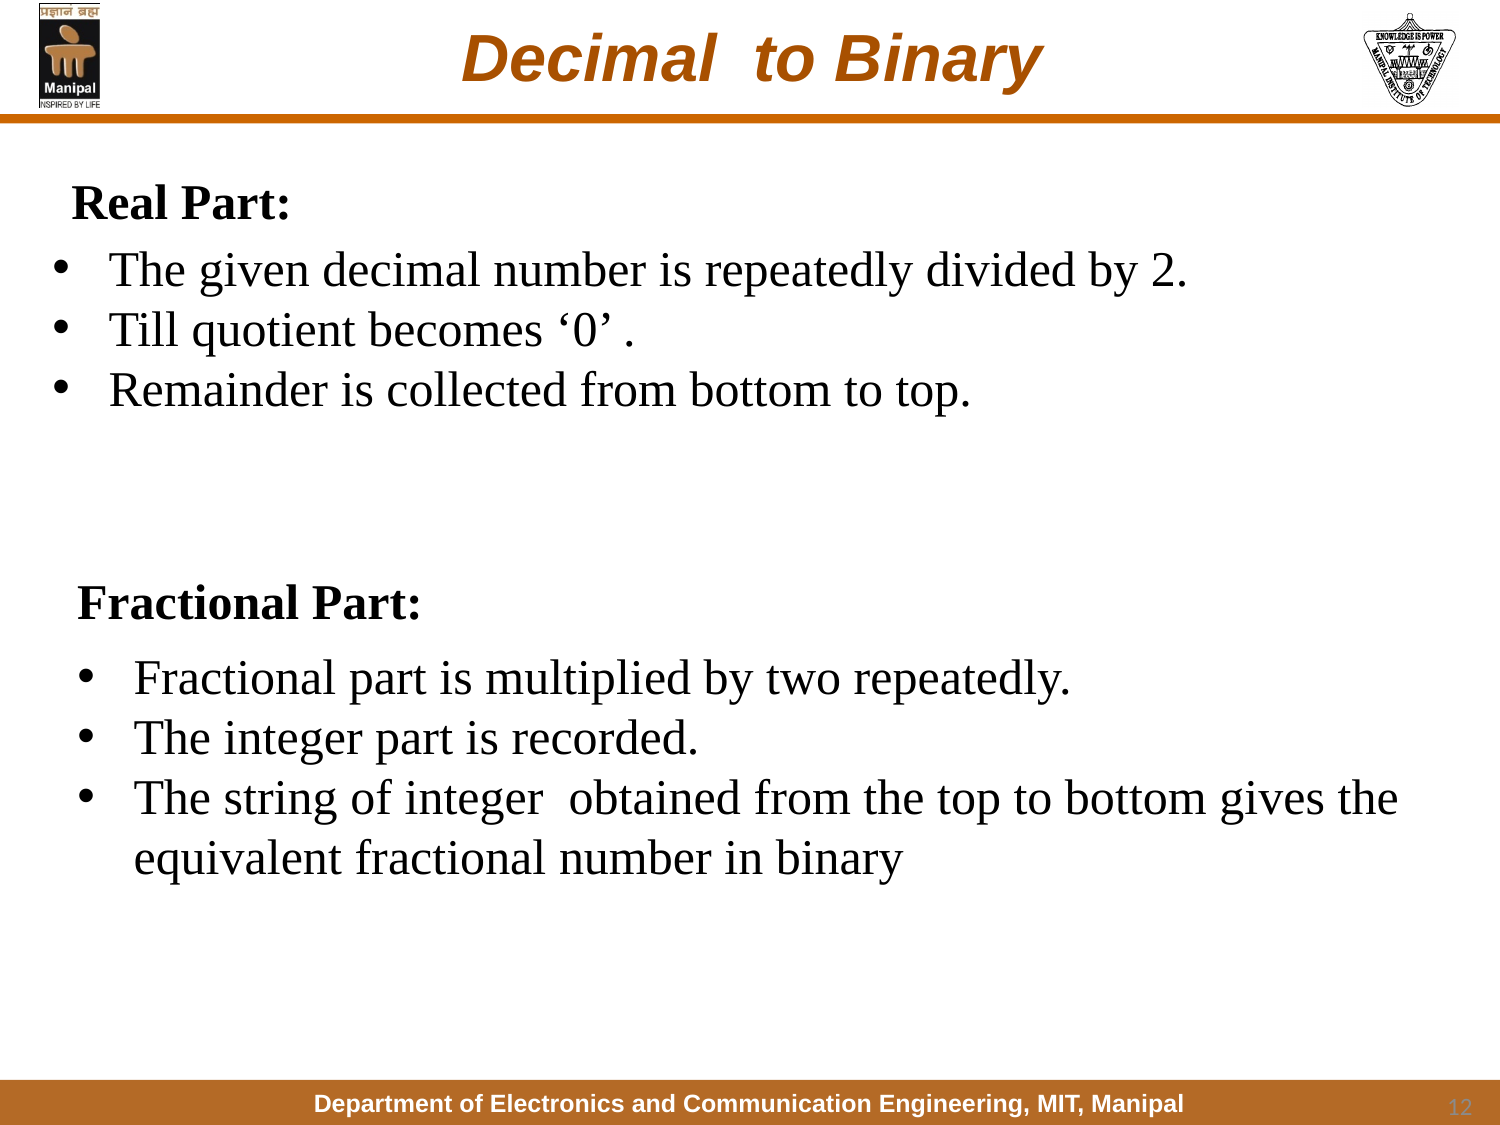

# Decimal  to Binary
Real Part:
The given decimal number is repeatedly divided by 2.
Till quotient becomes ‘0’ .
Remainder is collected from bottom to top.
Fractional Part:
Fractional part is multiplied by two repeatedly.
The integer part is recorded.
The string of integer  obtained from the top to bottom gives the equivalent fractional number in binary
12